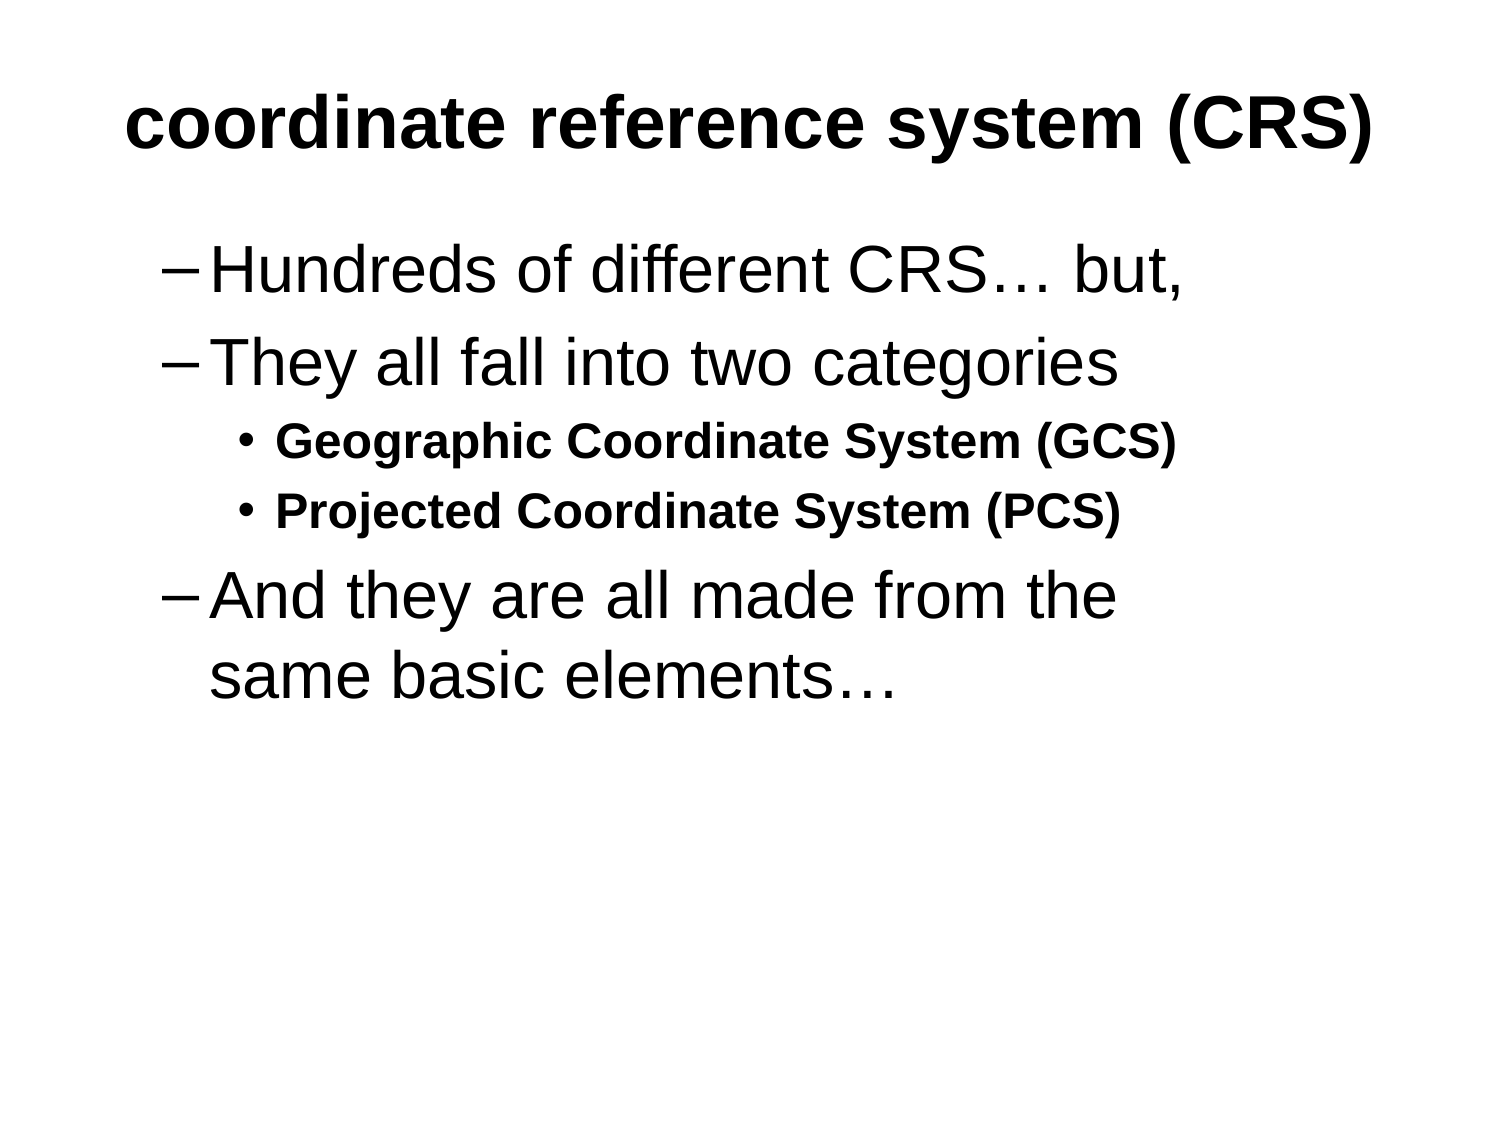

coordinate reference system (CRS)
Hundreds of different CRS… but,
They all fall into two categories
Geographic Coordinate System (GCS)
Projected Coordinate System (PCS)
And they are all made from the same basic elements…